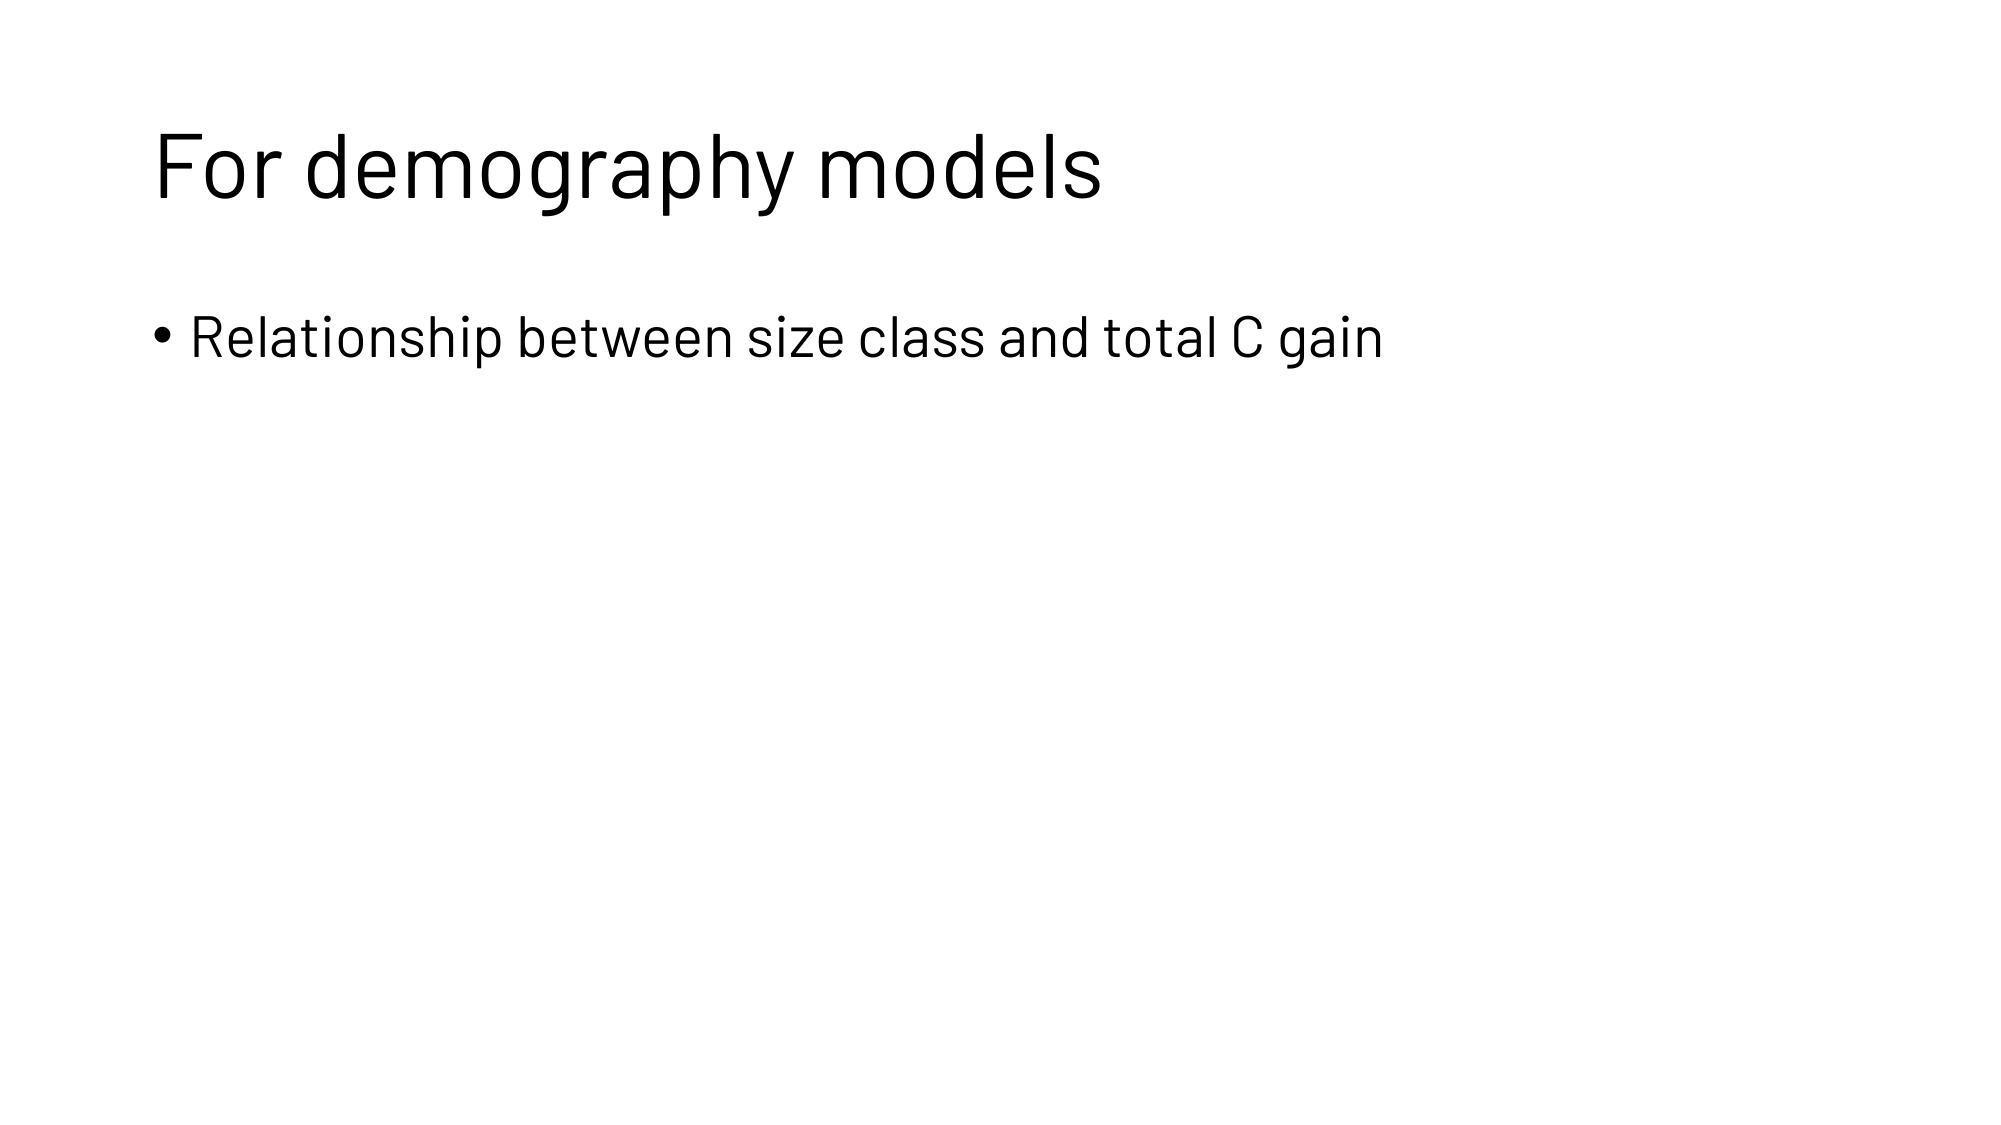

# For demography models
Relationship between size class and total C gain